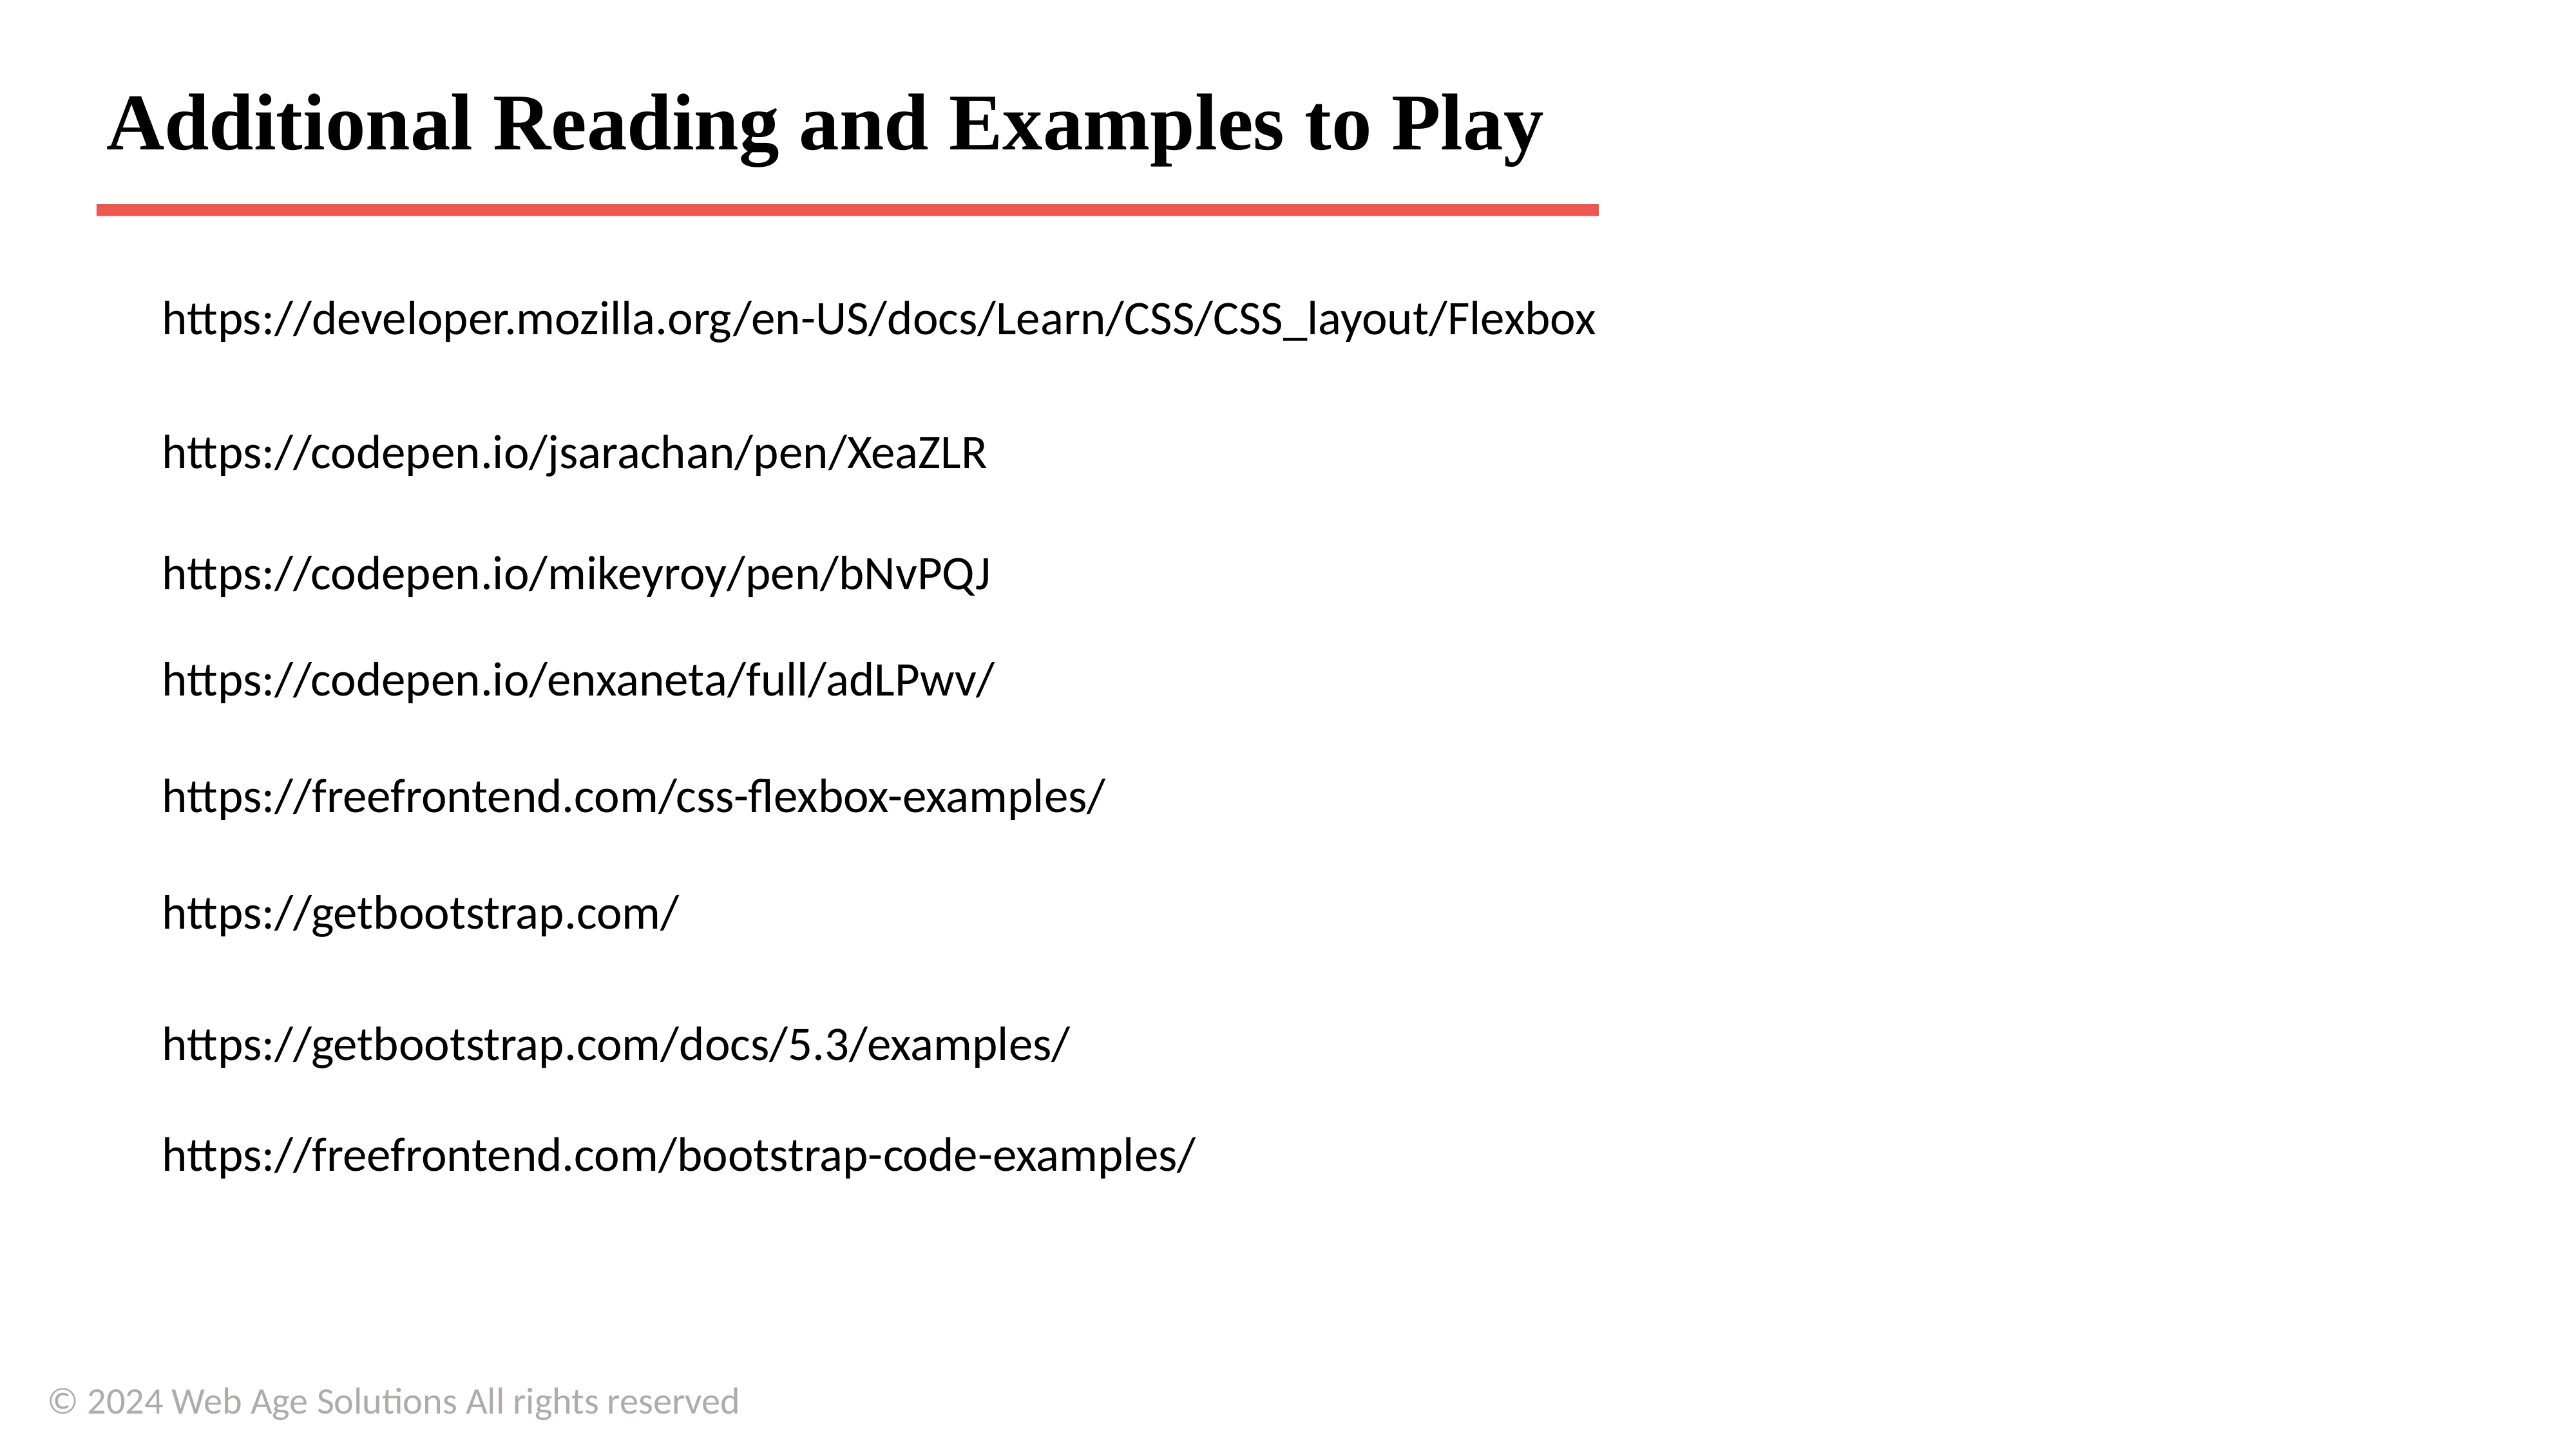

# Additional Reading and Examples to Play

https://developer.mozilla.org/en-US/docs/Learn/CSS/CSS_layout/Flexbox
https://codepen.io/jsarachan/pen/XeaZLR
https://codepen.io/mikeyroy/pen/bNvPQJ
https://codepen.io/enxaneta/full/adLPwv/
https://freefrontend.com/css-flexbox-examples/
https://getbootstrap.com/
https://getbootstrap.com/docs/5.3/examples/
https://freefrontend.com/bootstrap-code-examples/
© 2024 Web Age Solutions All rights reserved